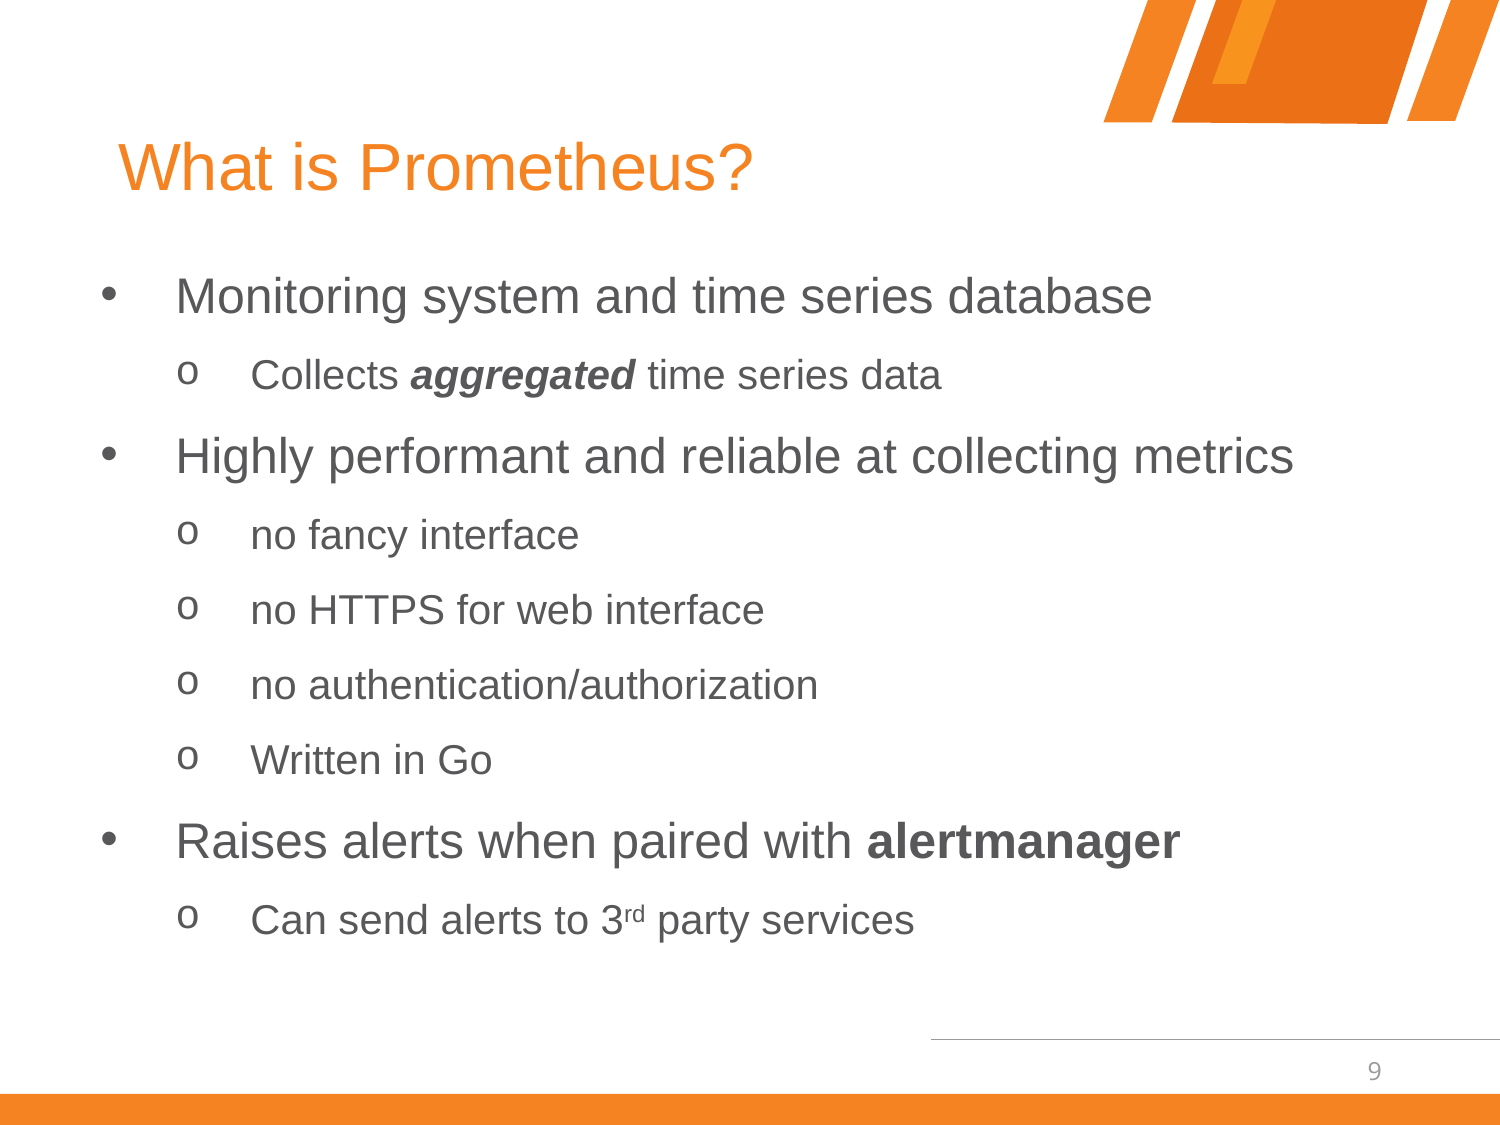

# What is Prometheus?
Monitoring system and time series database
Collects aggregated time series data
Highly performant and reliable at collecting metrics
no fancy interface
no HTTPS for web interface
no authentication/authorization
Written in Go
Raises alerts when paired with alertmanager
Can send alerts to 3rd party services

9